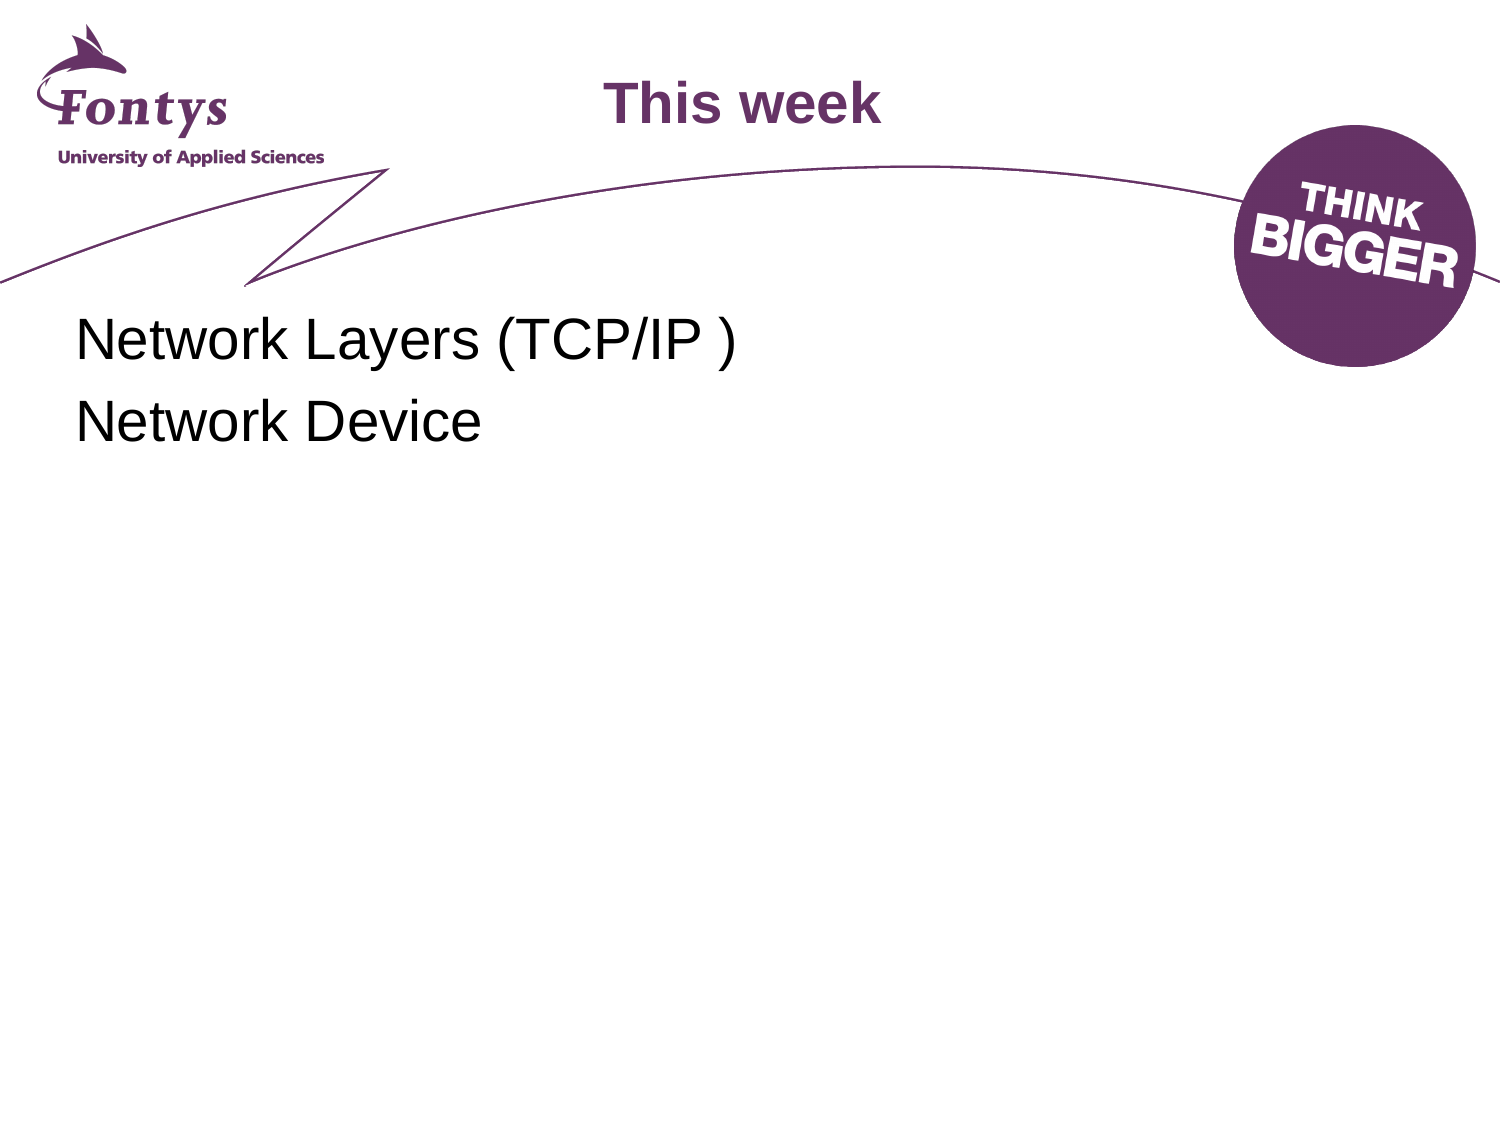

# This week
Network Layers (TCP/IP )
Network Device